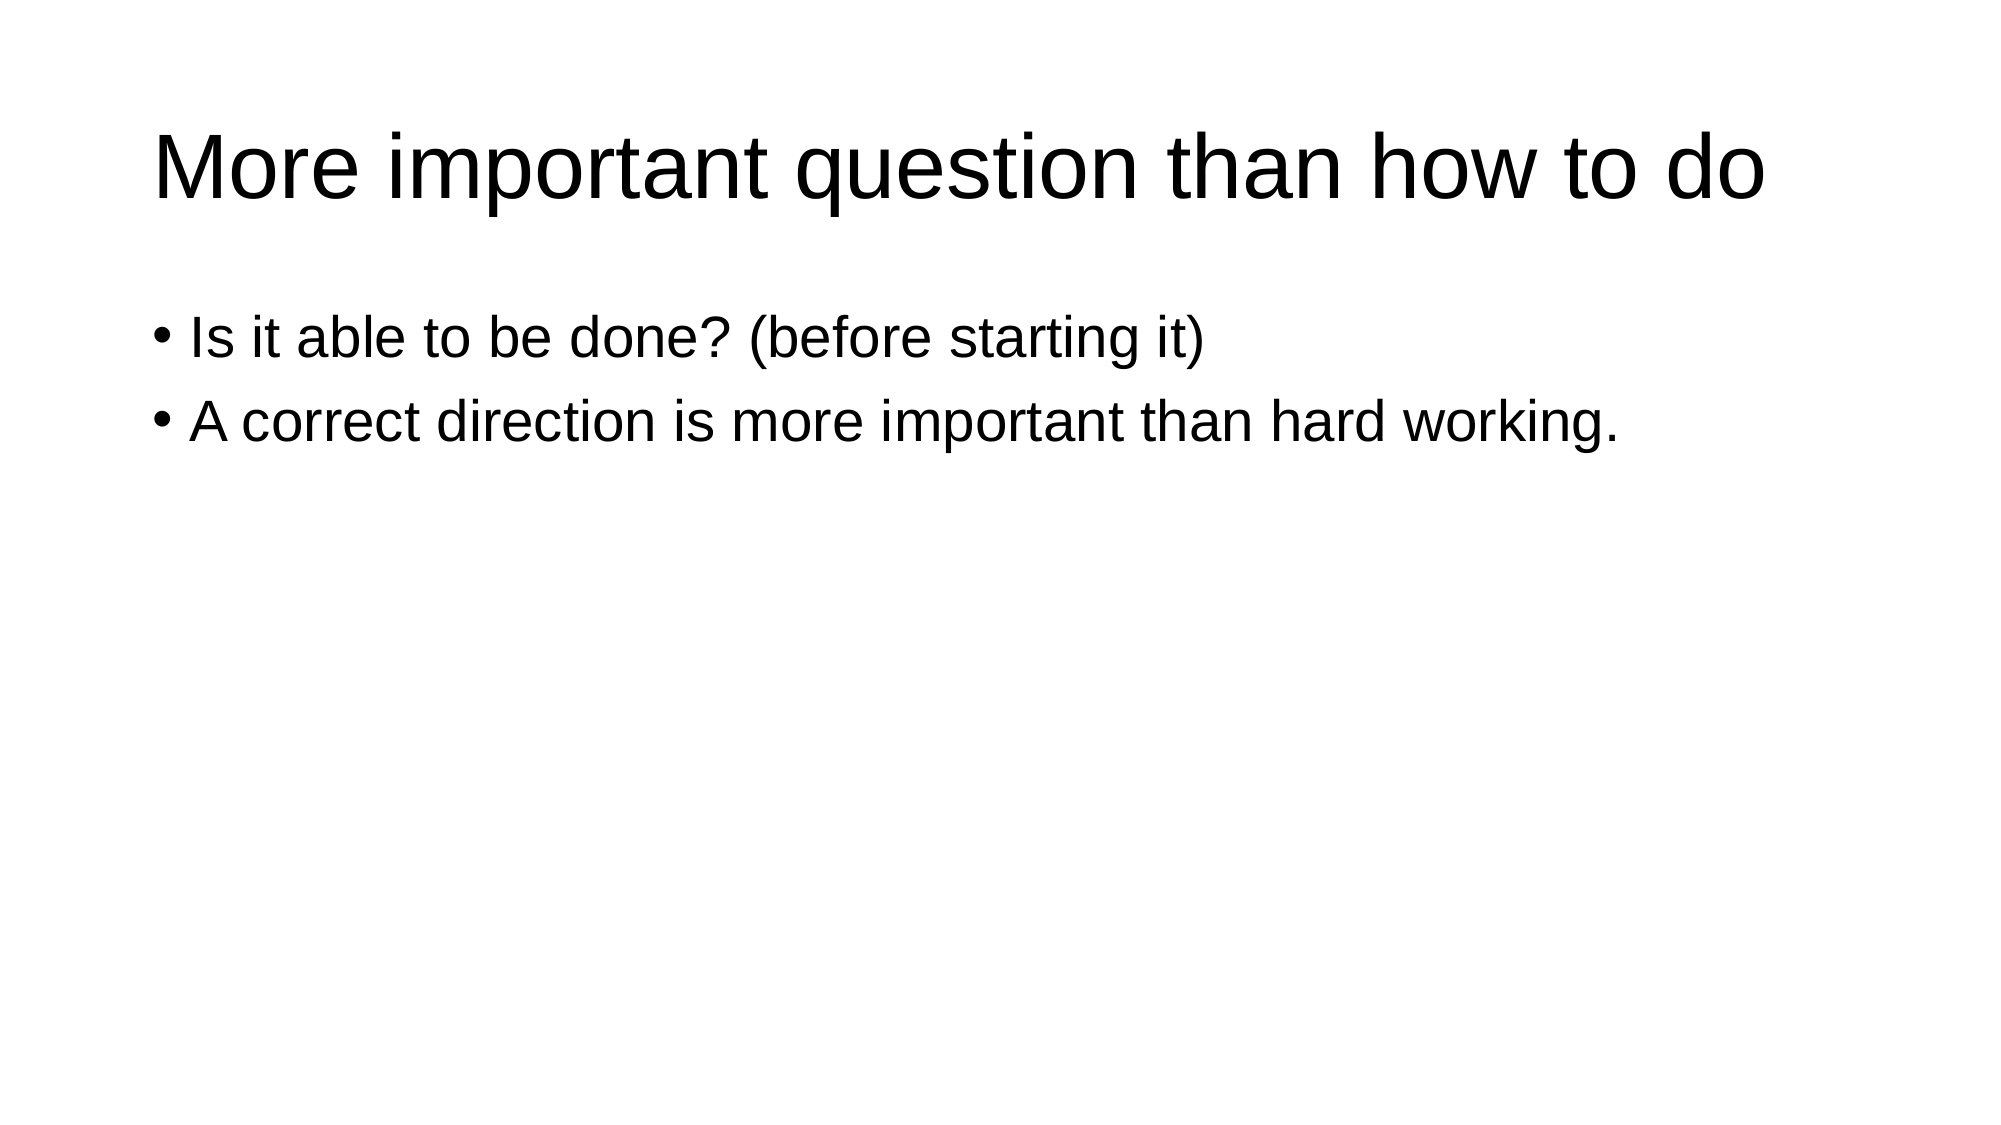

# More important question than how to do
Is it able to be done? (before starting it)
A correct direction is more important than hard working.